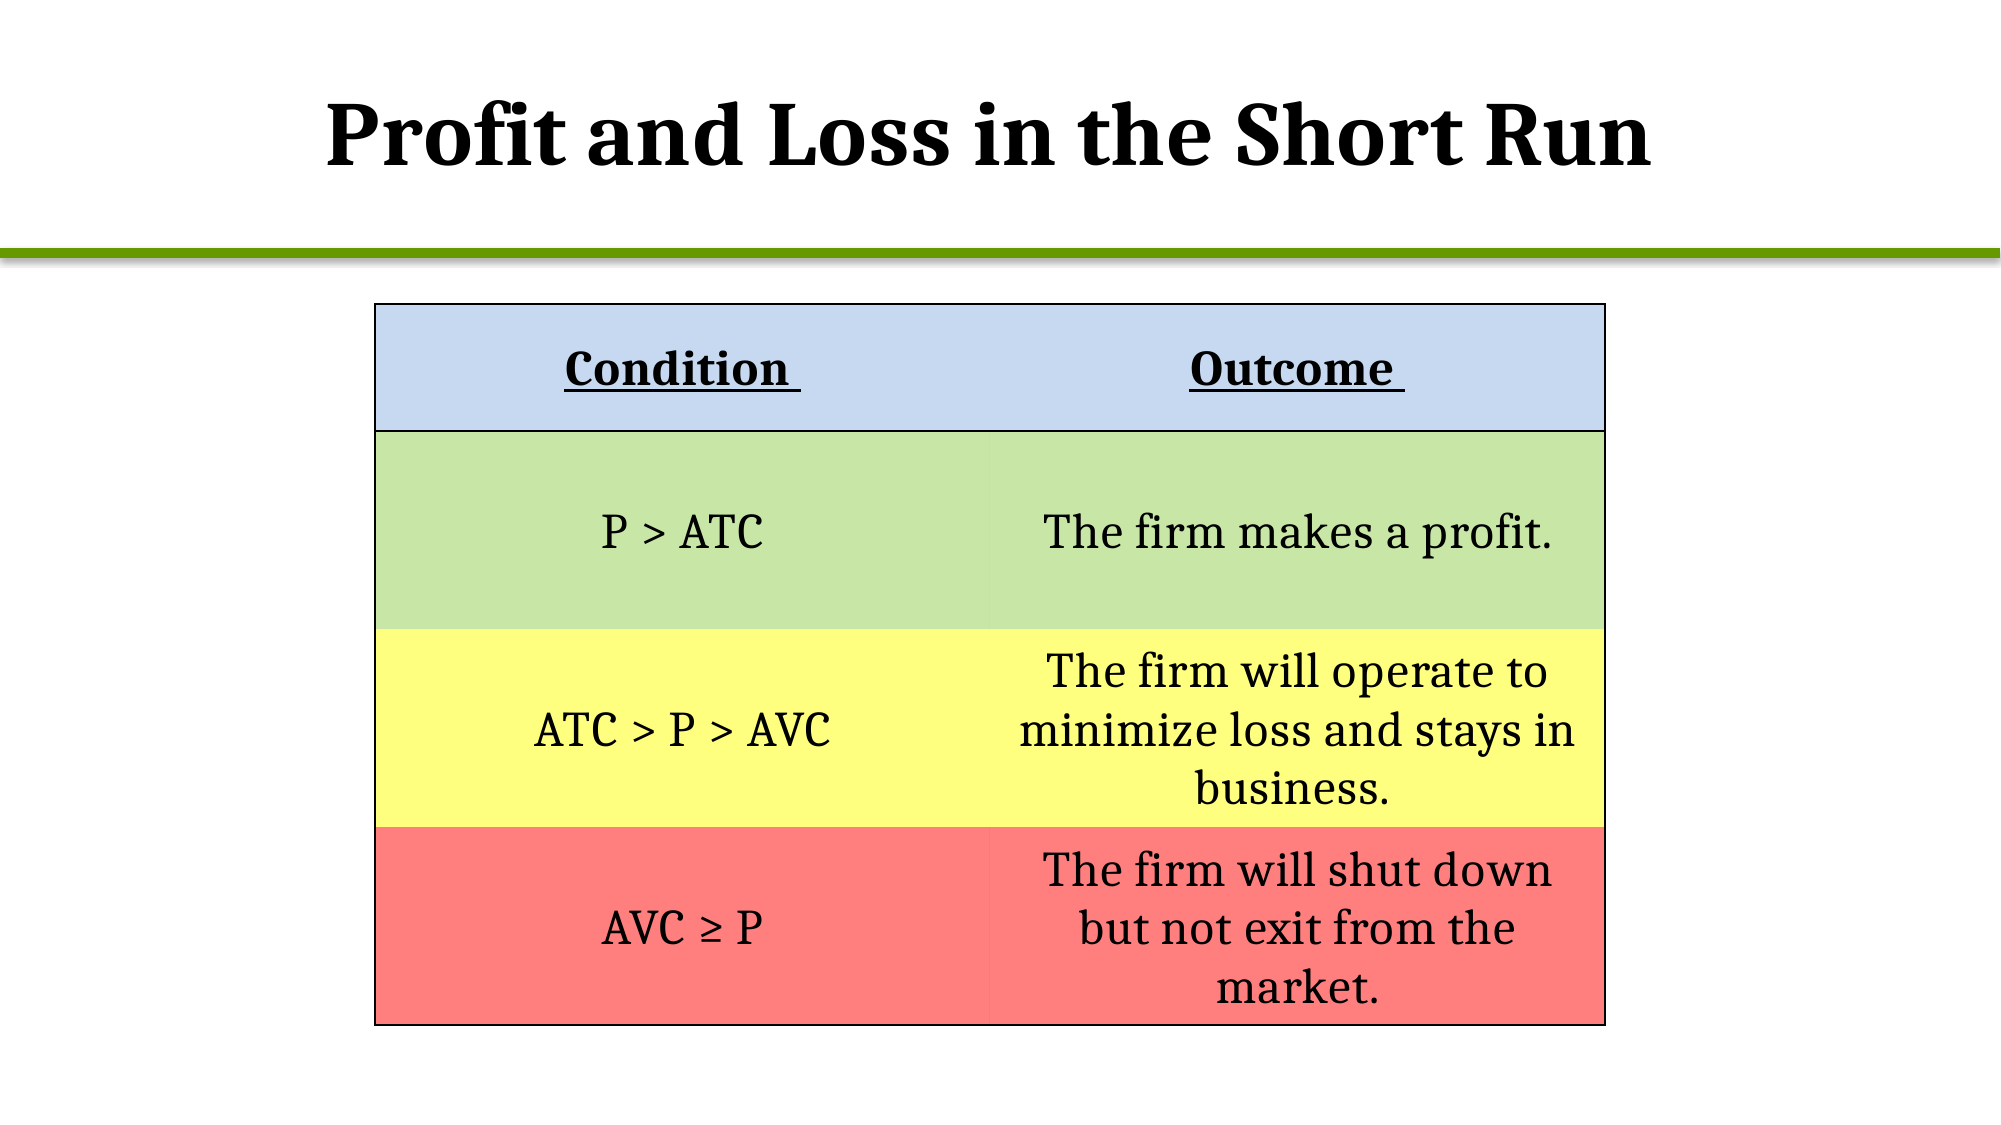

# Profit and Loss in the Short Run
| Condition | Outcome |
| --- | --- |
| P > ATC | The firm makes a profit. |
| ATC > P > AVC | The firm will operate to minimize loss and stays in business. |
| AVC ≥ P | The firm will shut down but not exit from the market. |